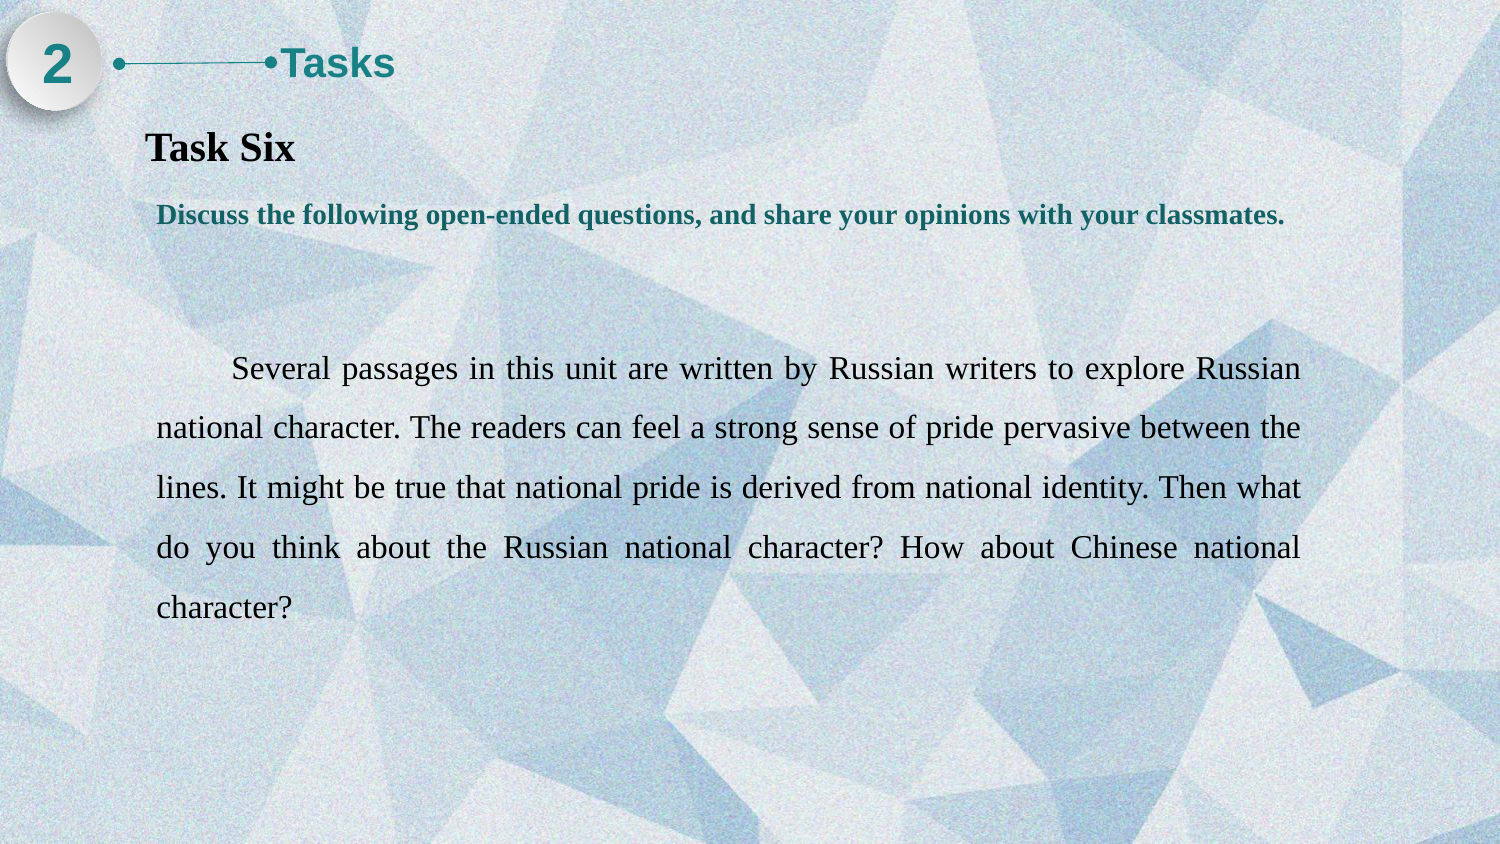

2
Tasks
Task Six
Discuss the following open-ended questions, and share your opinions with your classmates.
Several passages in this unit are written by Russian writers to explore Russian national character. The readers can feel a strong sense of pride pervasive between the lines. It might be true that national pride is derived from national identity. Then what do you think about the Russian national character? How about Chinese national character?